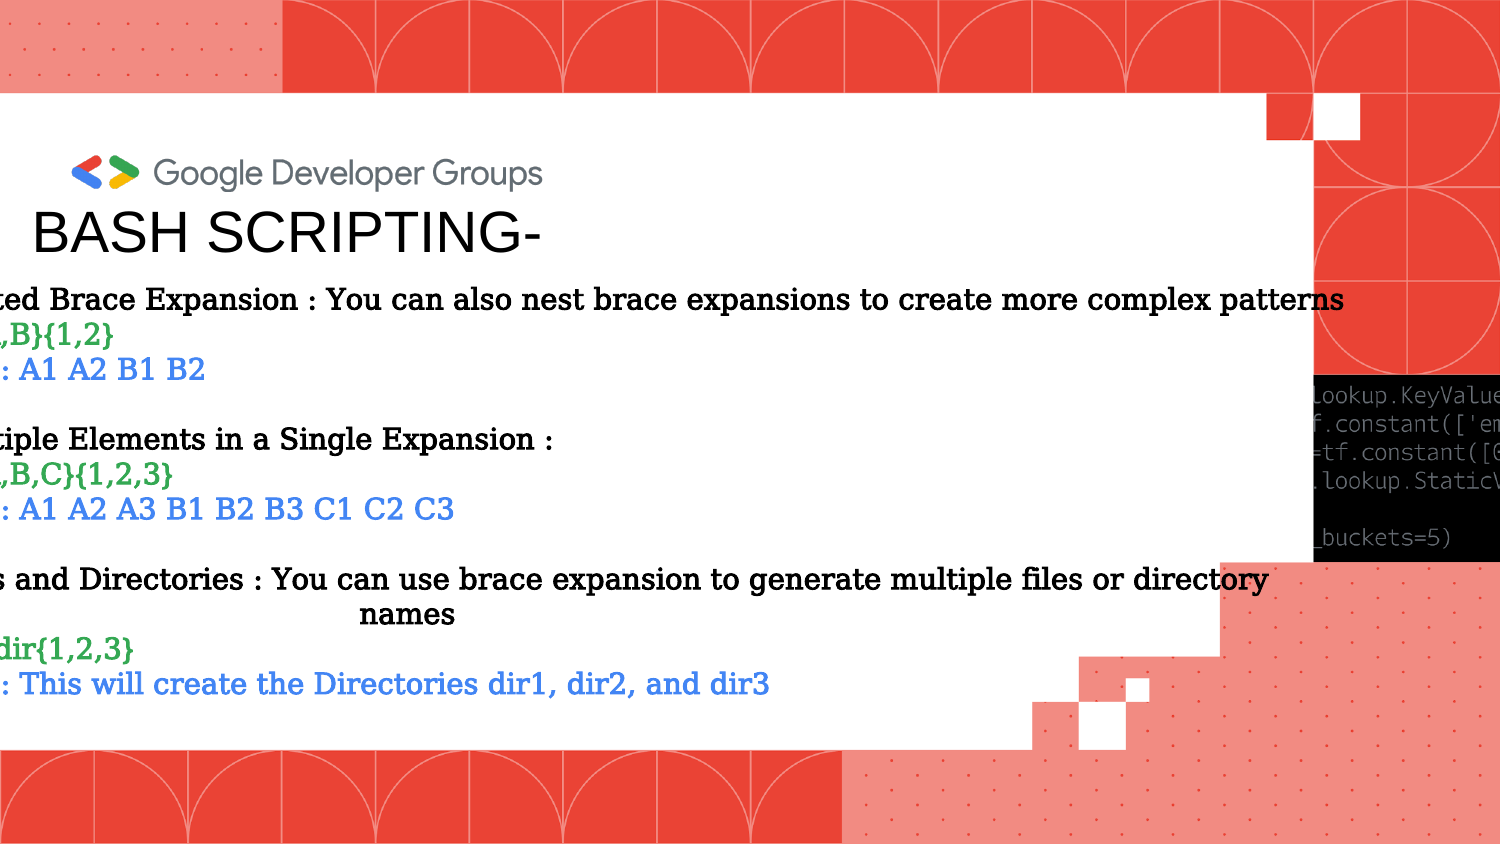

BASH SCRIPTING-
Nested Brace Expansion : You can also nest brace expansions to create more complex patterns
echo {A,B}{1,2}
Output : A1 A2 B1 B2

Multiple Elements in a Single Expansion :
echo {A,B,C}{1,2,3}
Output : A1 A2 A3 B1 B2 B3 C1 C2 C3

Files and Directories : You can use brace expansion to generate multiple files or directory
                                                   names
mkdir  dir{1,2,3}
Output : This will create the Directories dir1, dir2, and dir3